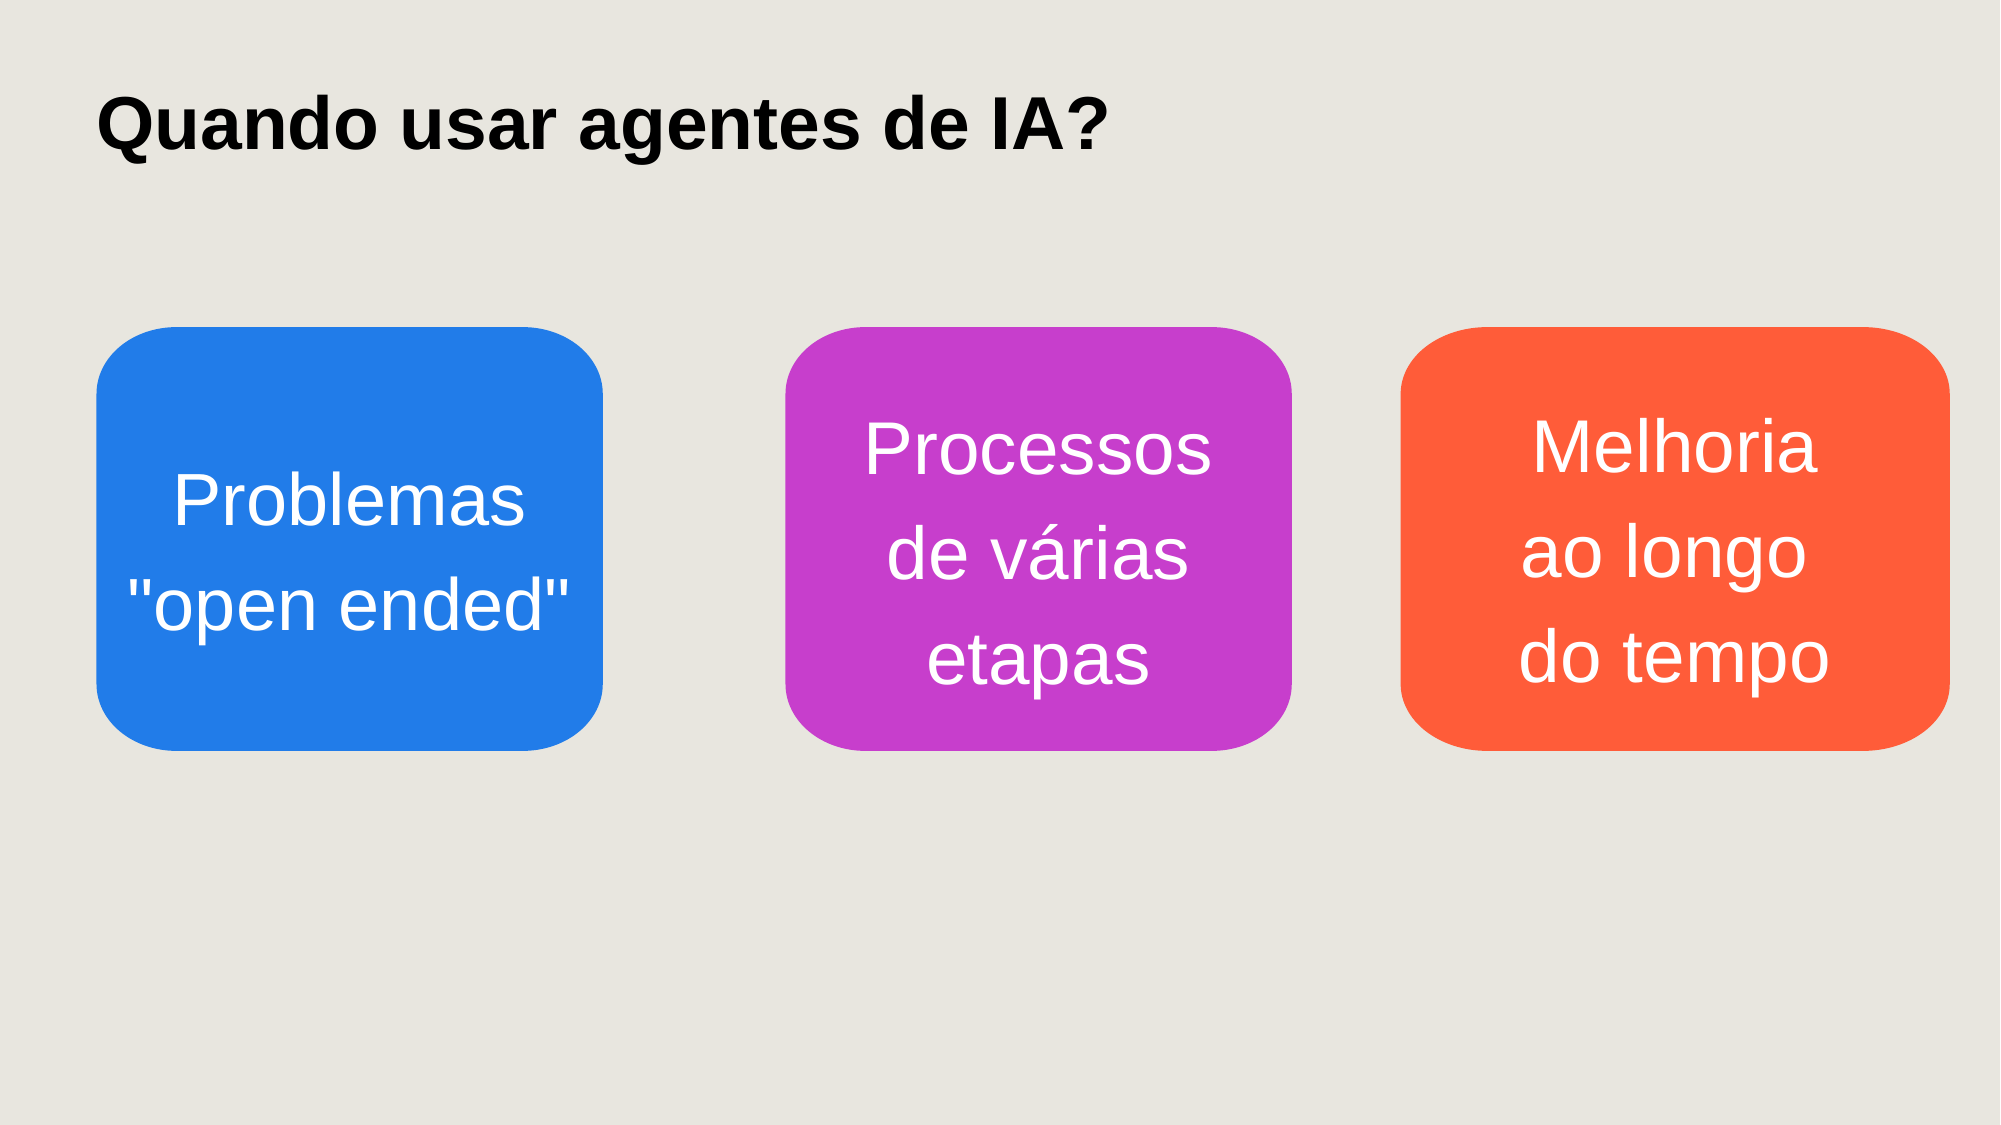

# Quando usar agentes de IA?

Melhoria
ao longo
do tempo
Processos
de várias
etapas
Problemas "open ended"